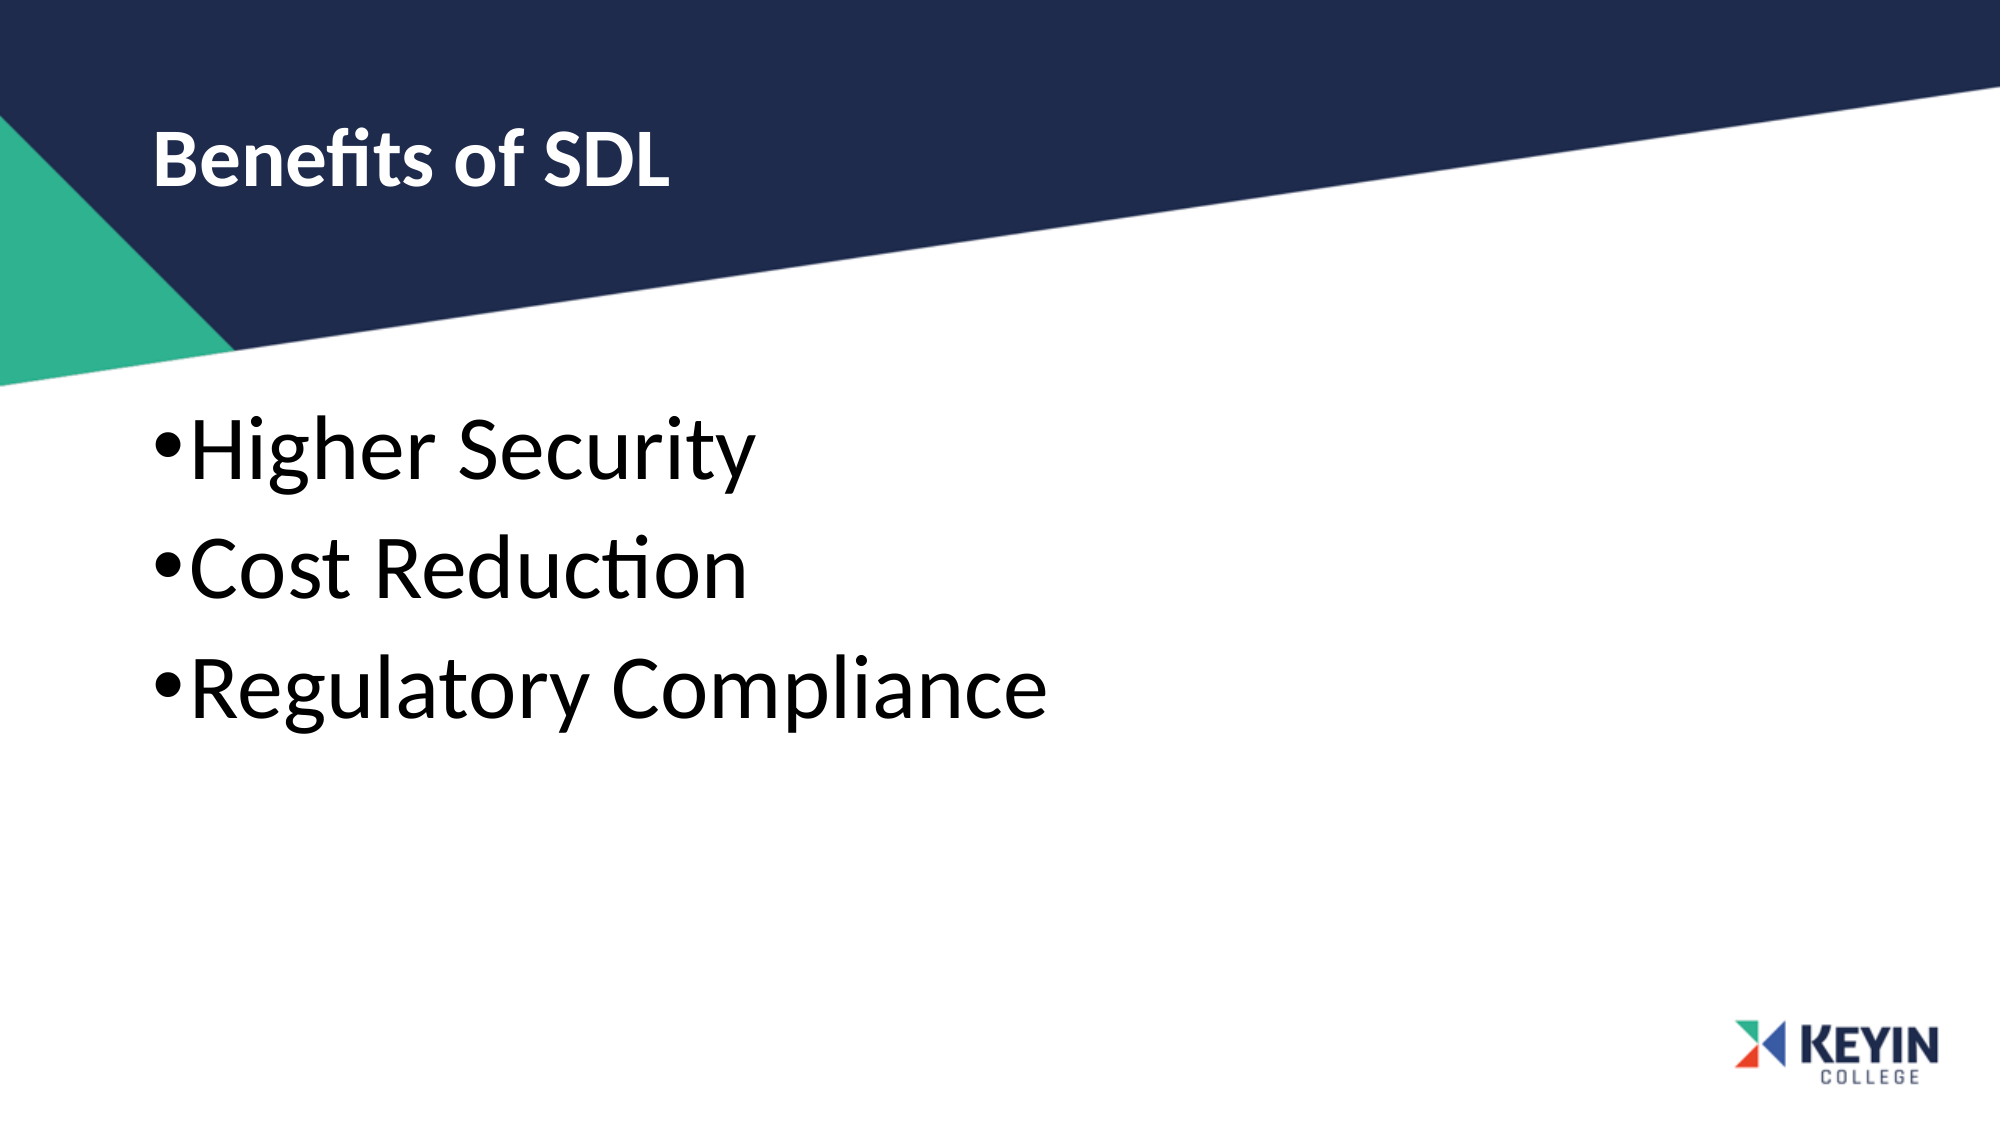

# Benefits of SDL
Higher Security
Cost Reduction
Regulatory Compliance